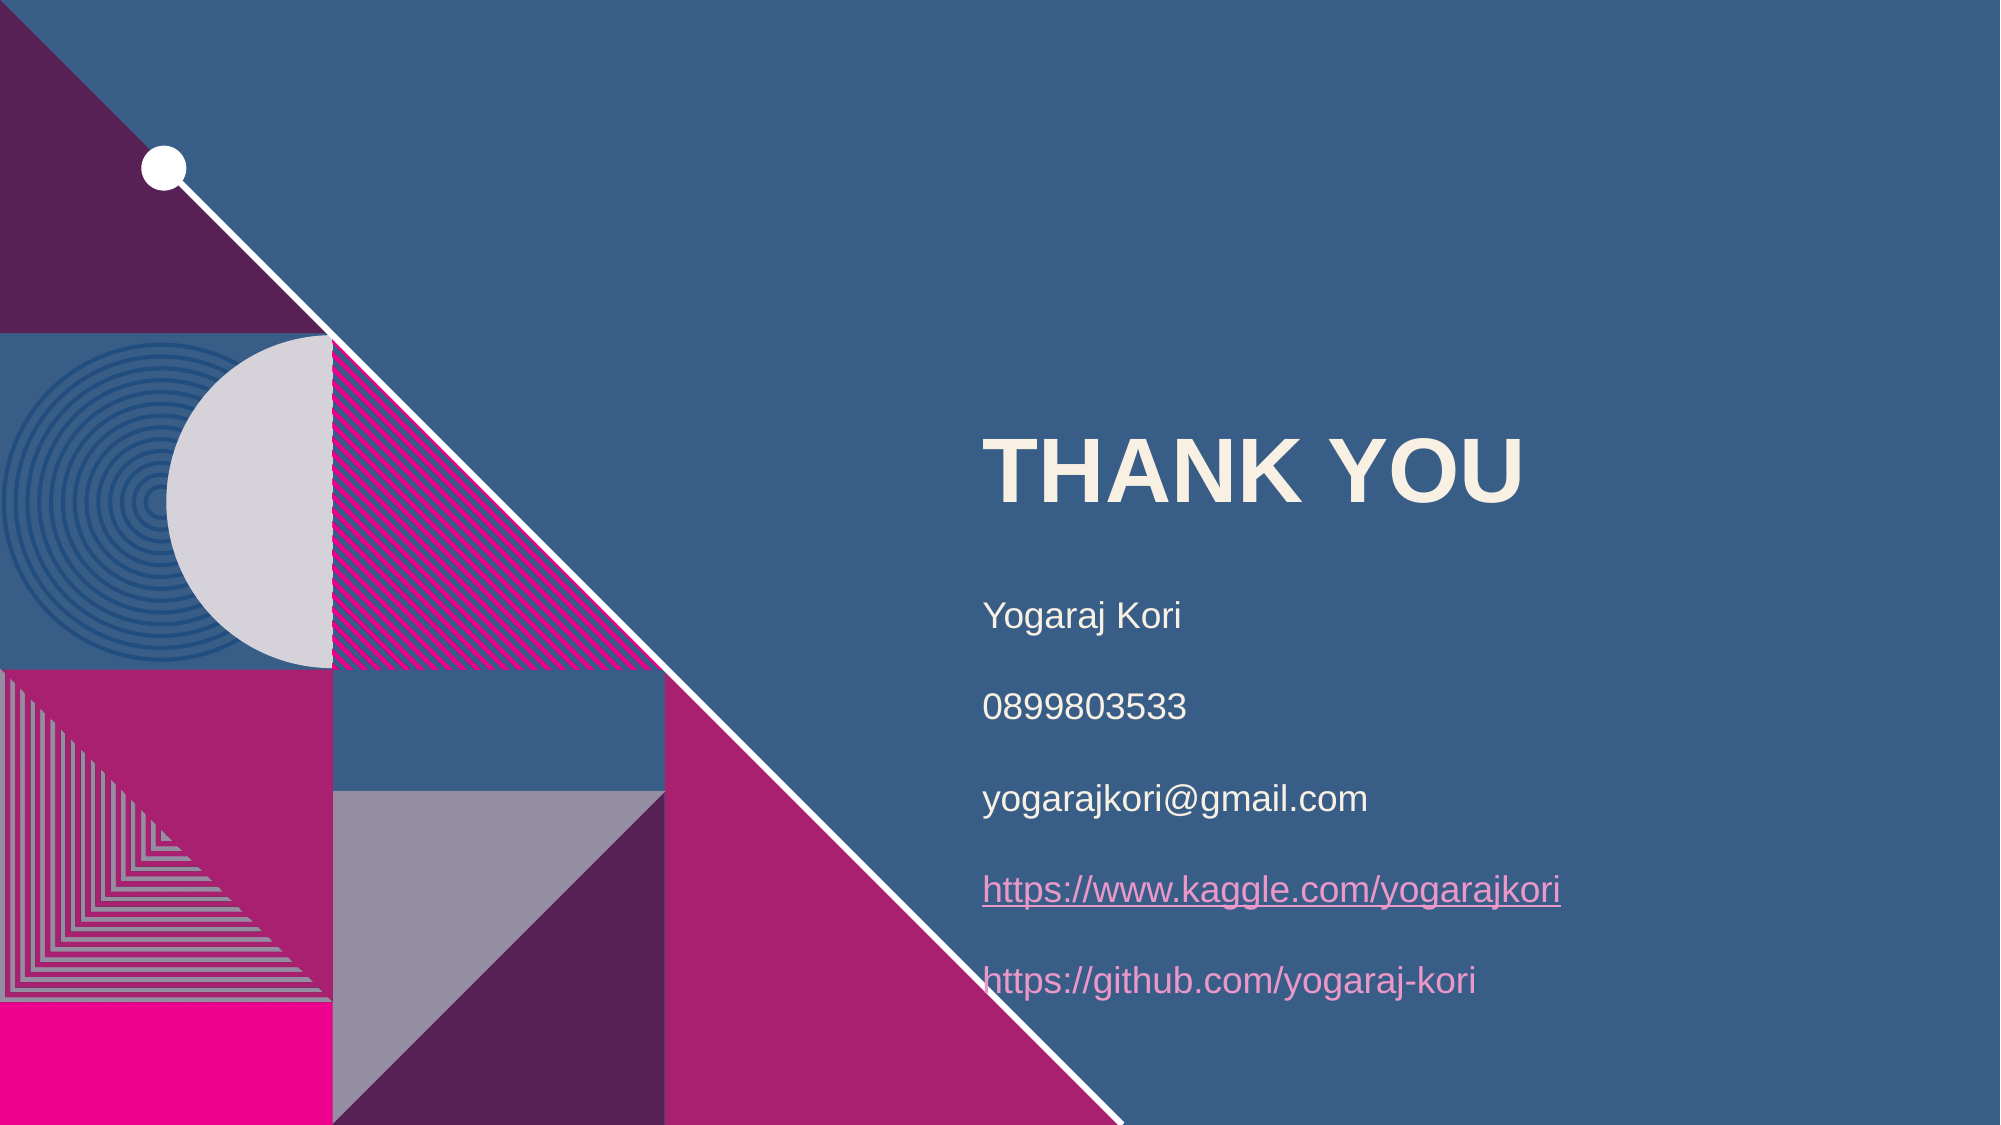

# THANK YOU
Yogaraj Kori
0899803533
yogarajkori@gmail.com​
https://www.kaggle.com/yogarajkori
https://github.com/yogaraj-kori